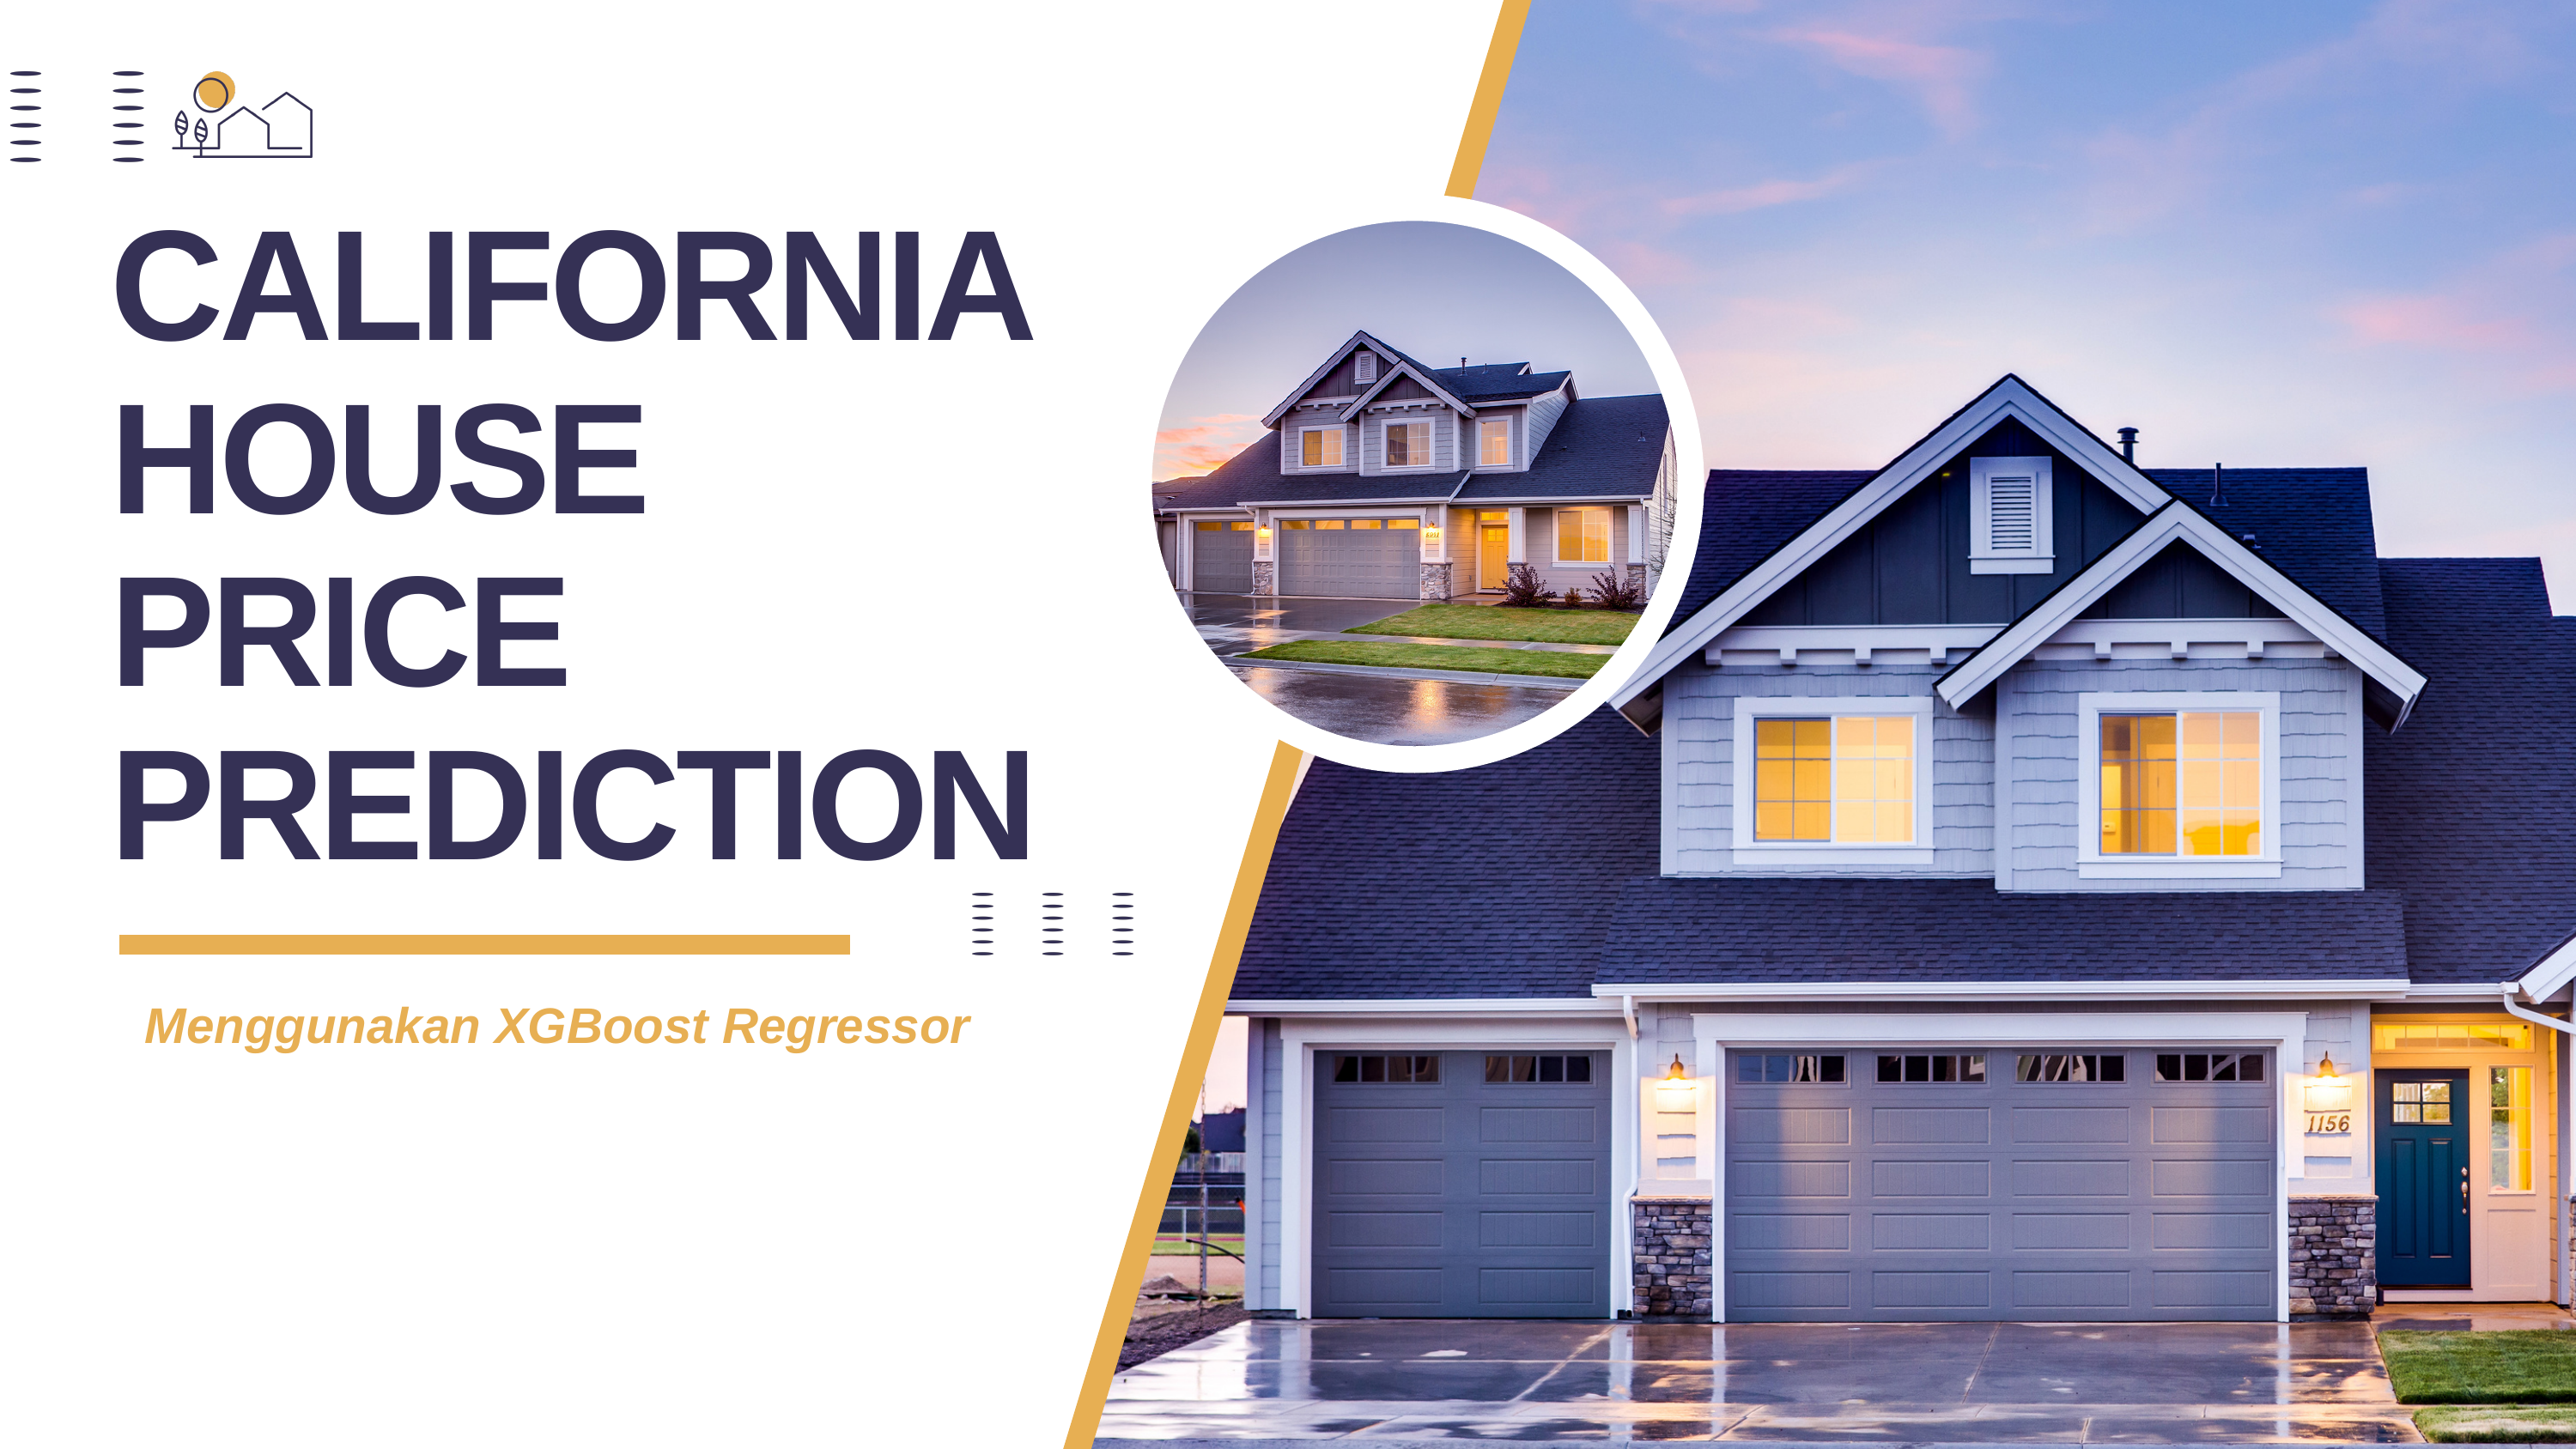

CALIFORNIA
HOUSE PRICE
PREDICTION

Menggunakan XGBoost Regressor